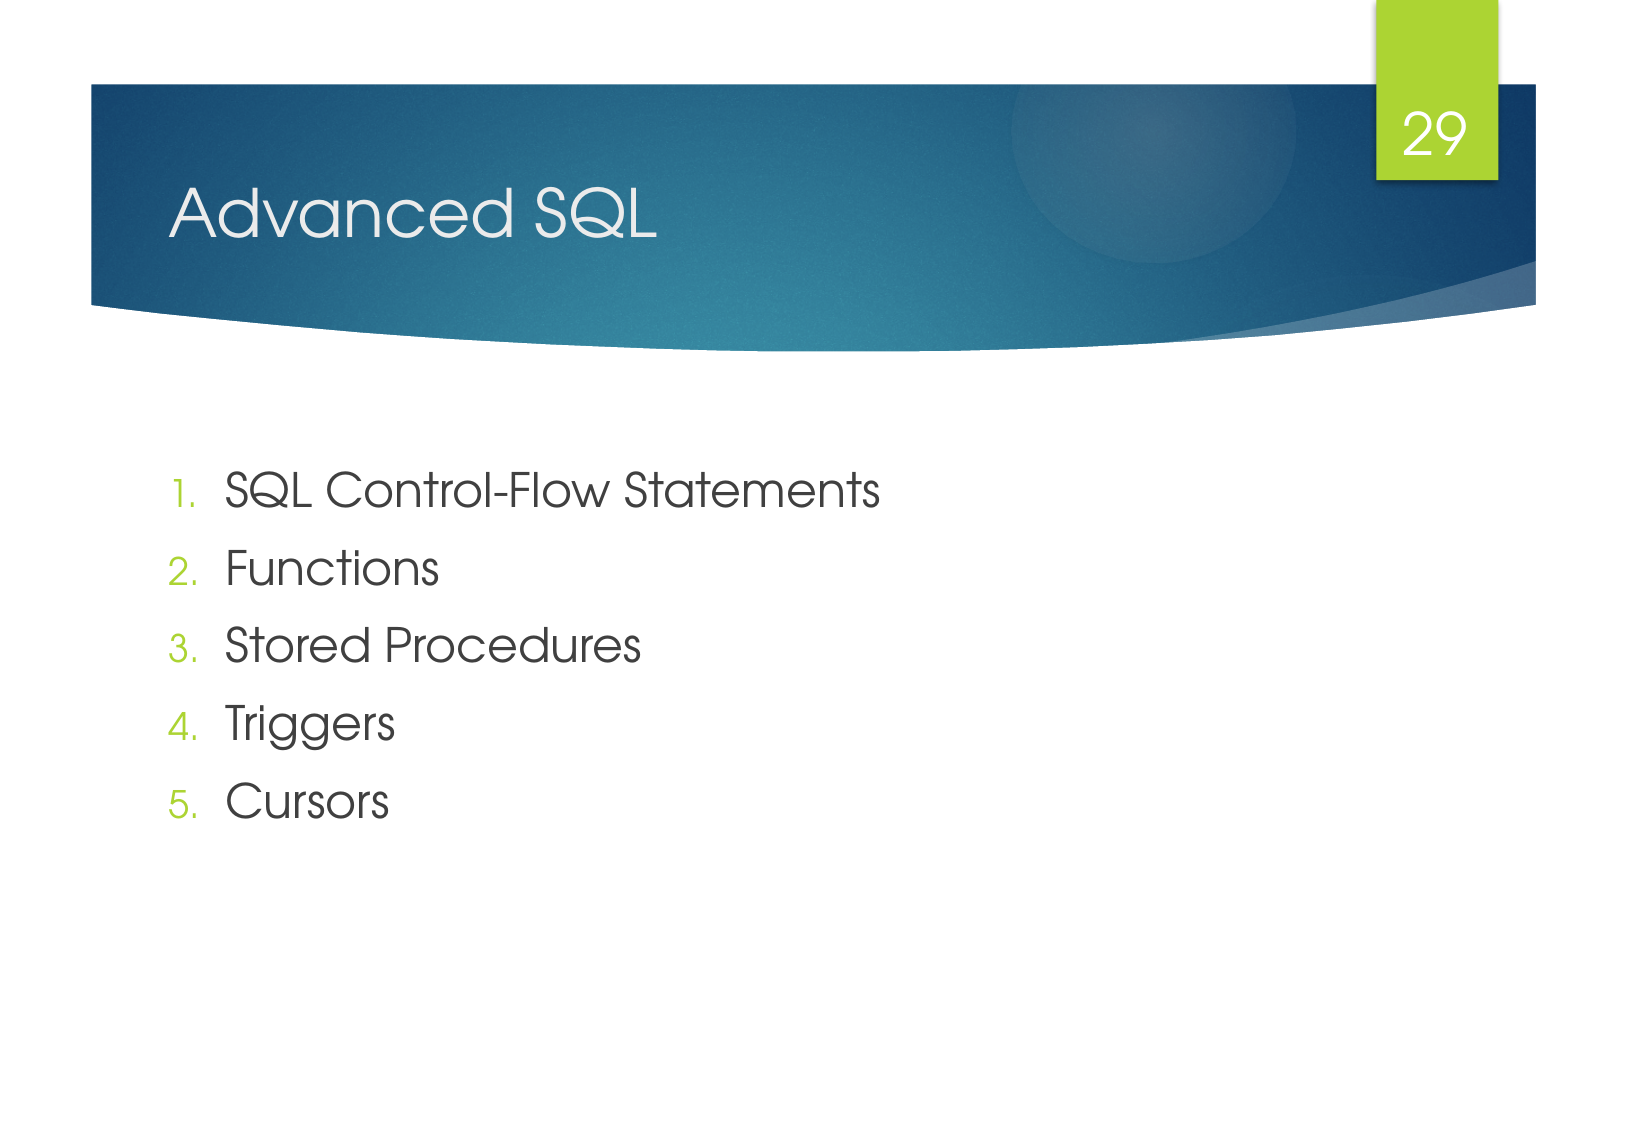

29
# Advanced SQL
SQL Control-Flow Statements
Functions
Stored Procedures
Triggers
Cursors